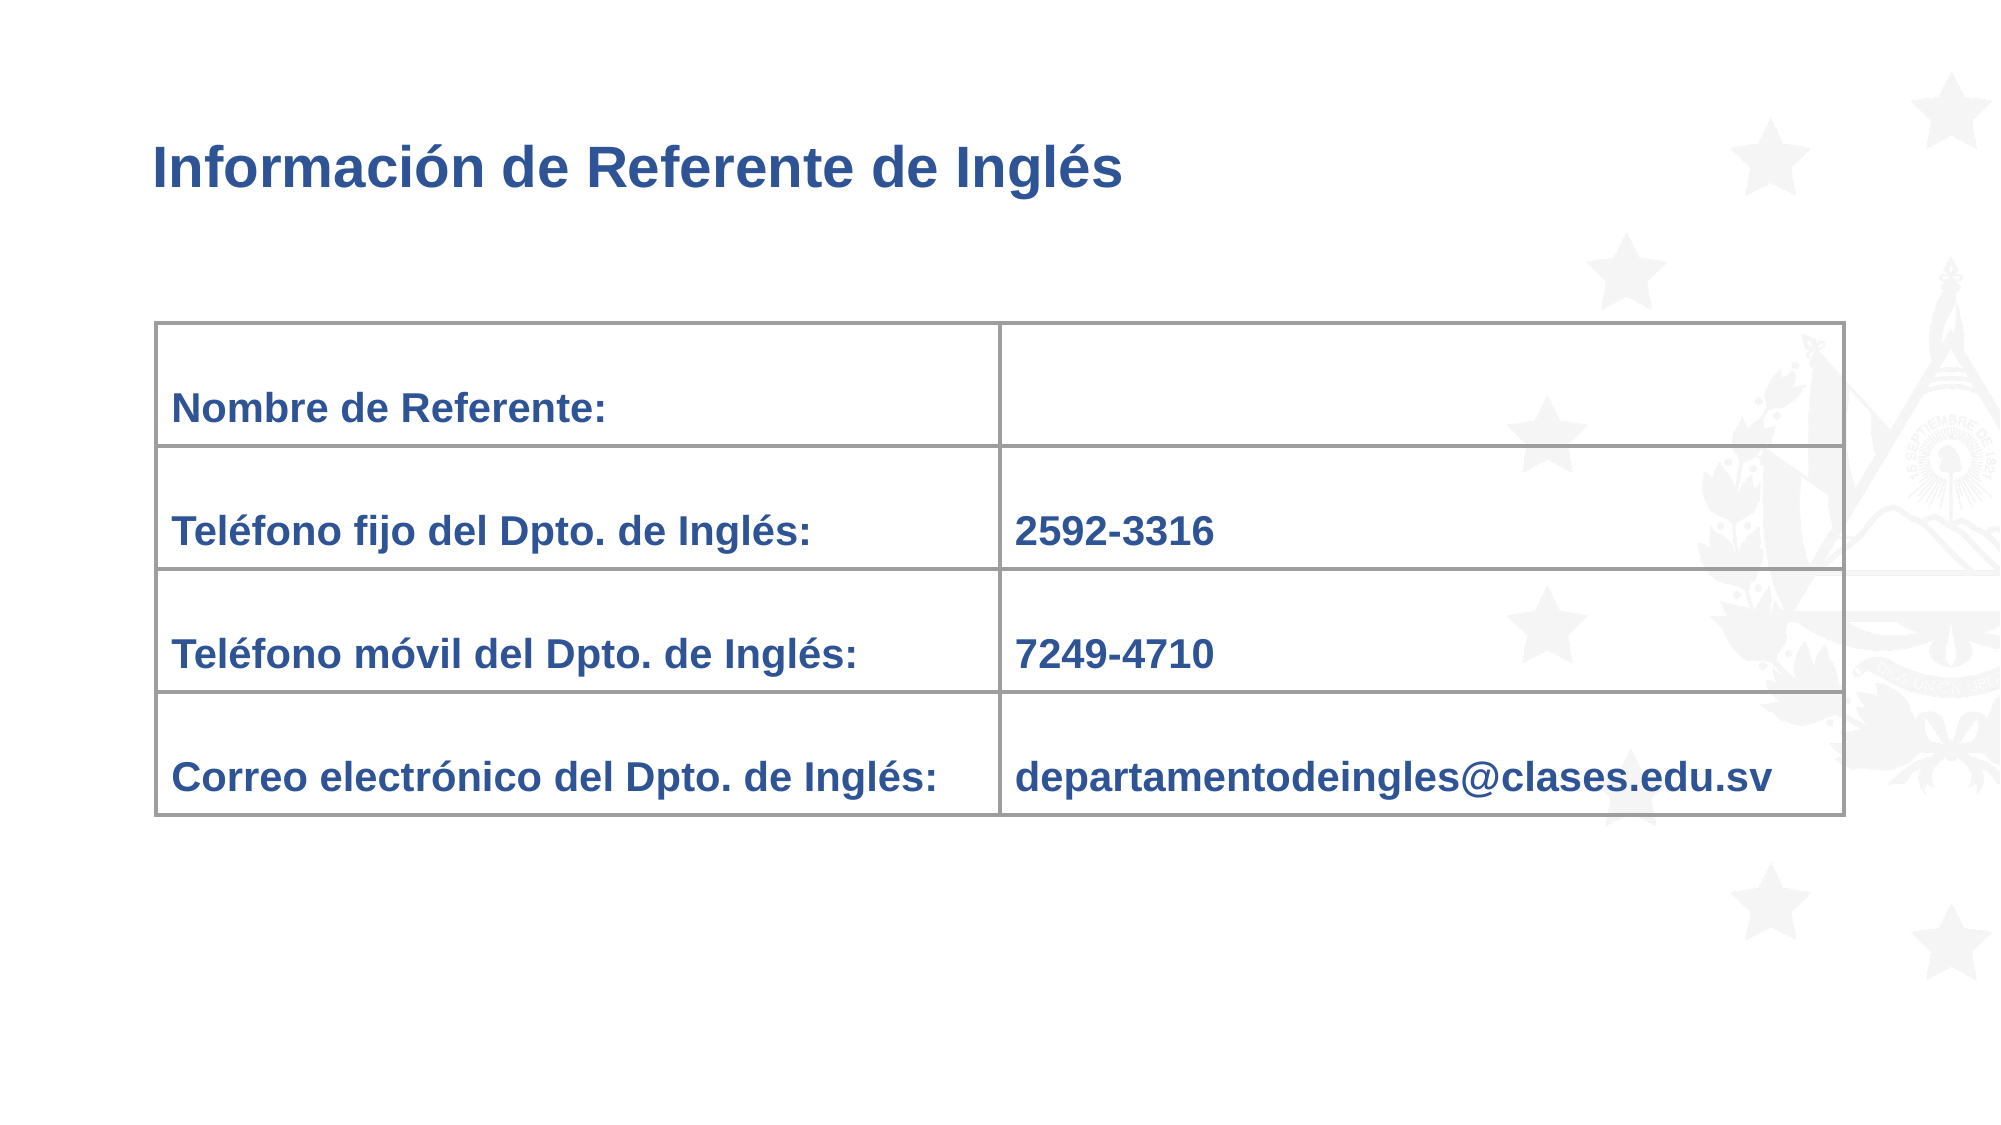

# Información de Referente de Inglés
| Nombre de Referente: |  |
| --- | --- |
| Teléfono fijo del Dpto. de Inglés: | 2592-3316 |
| Teléfono móvil del Dpto. de Inglés: | 7249-4710 |
| Correo electrónico del Dpto. de Inglés: | departamentodeingles@clases.edu.sv |